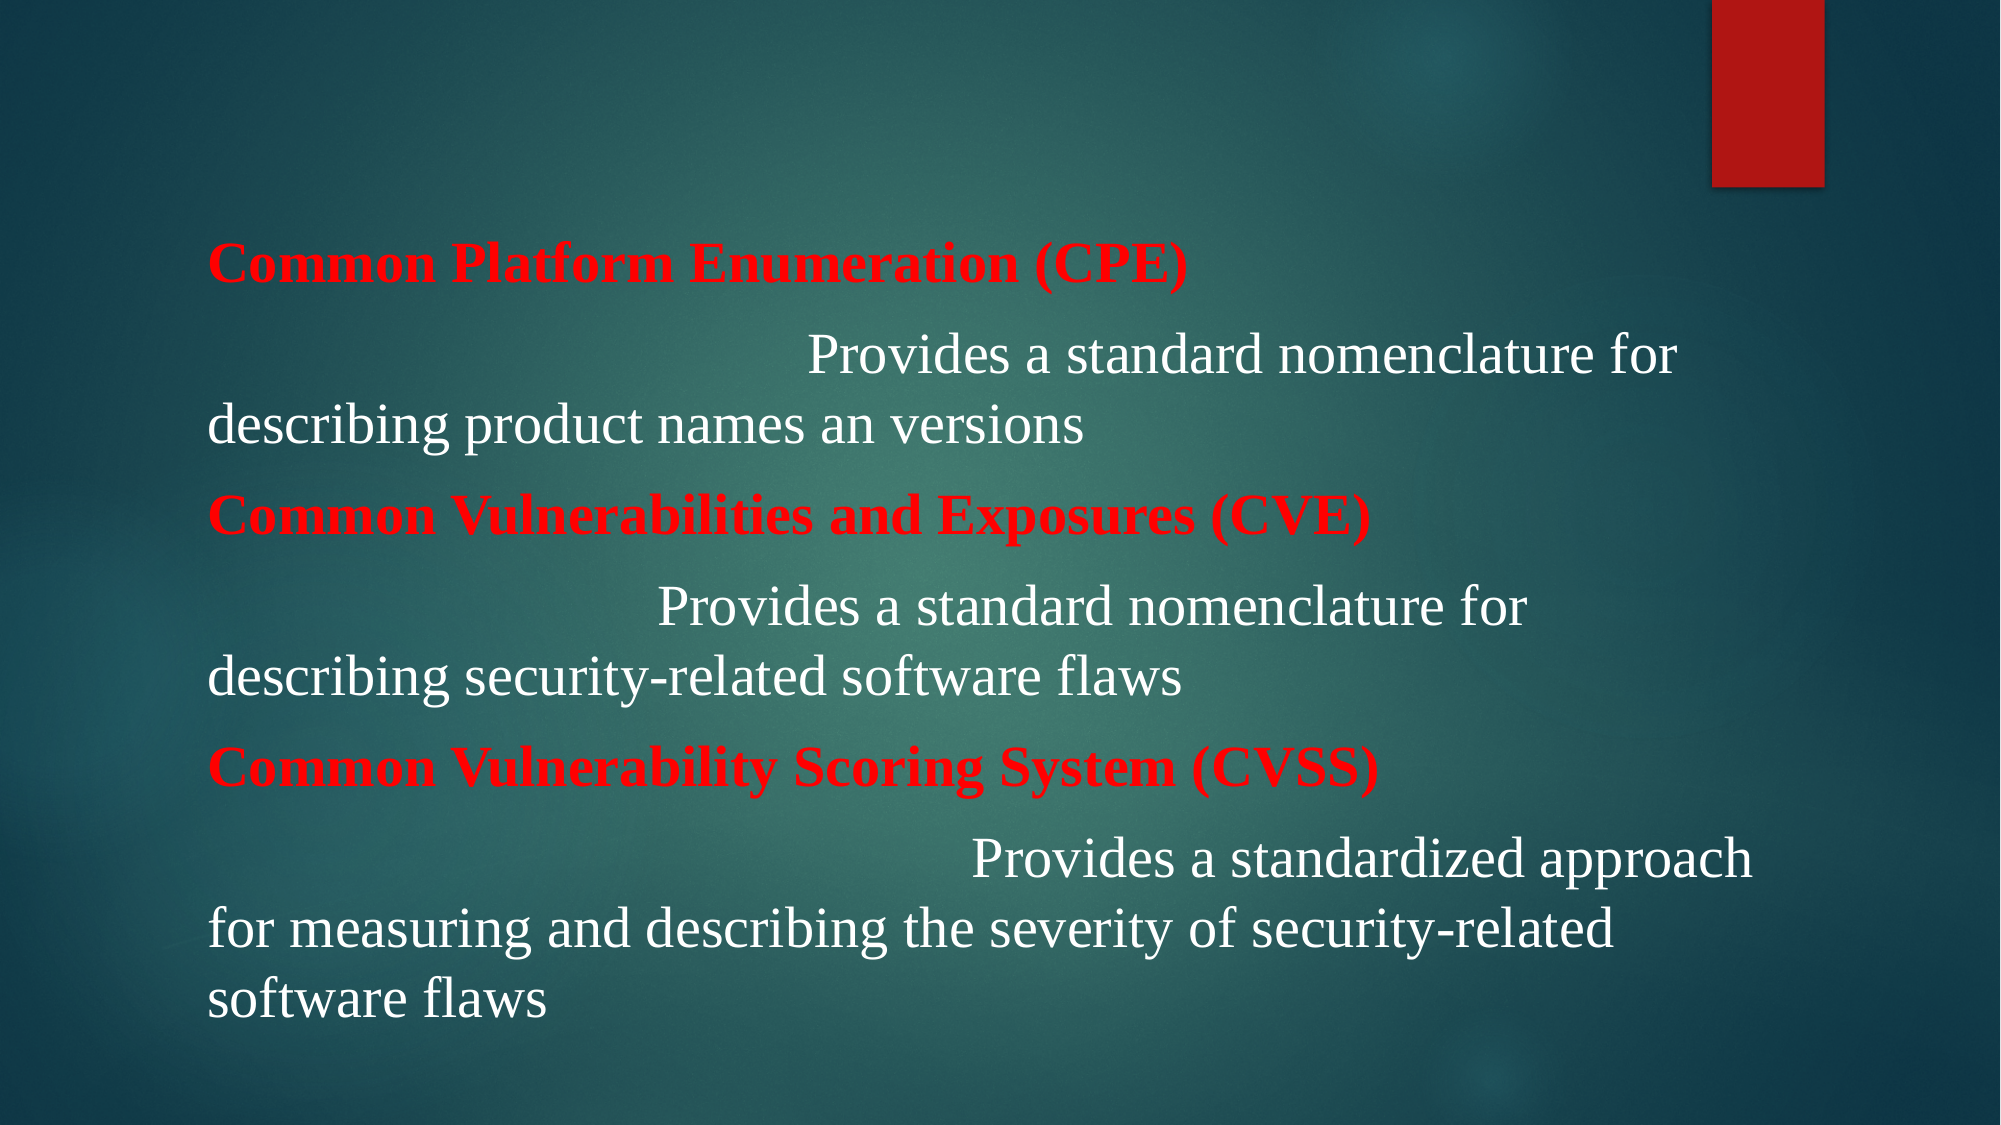

Common Platform Enumeration (CPE)
				Provides a standard nomenclature for describing product names an versions
Common Vulnerabilities and Exposures (CVE)
			Provides a standard nomenclature for describing security-related software flaws
Common Vulnerability Scoring System (CVSS)
					 Provides a standardized approach for measuring and describing the severity of security-related software flaws